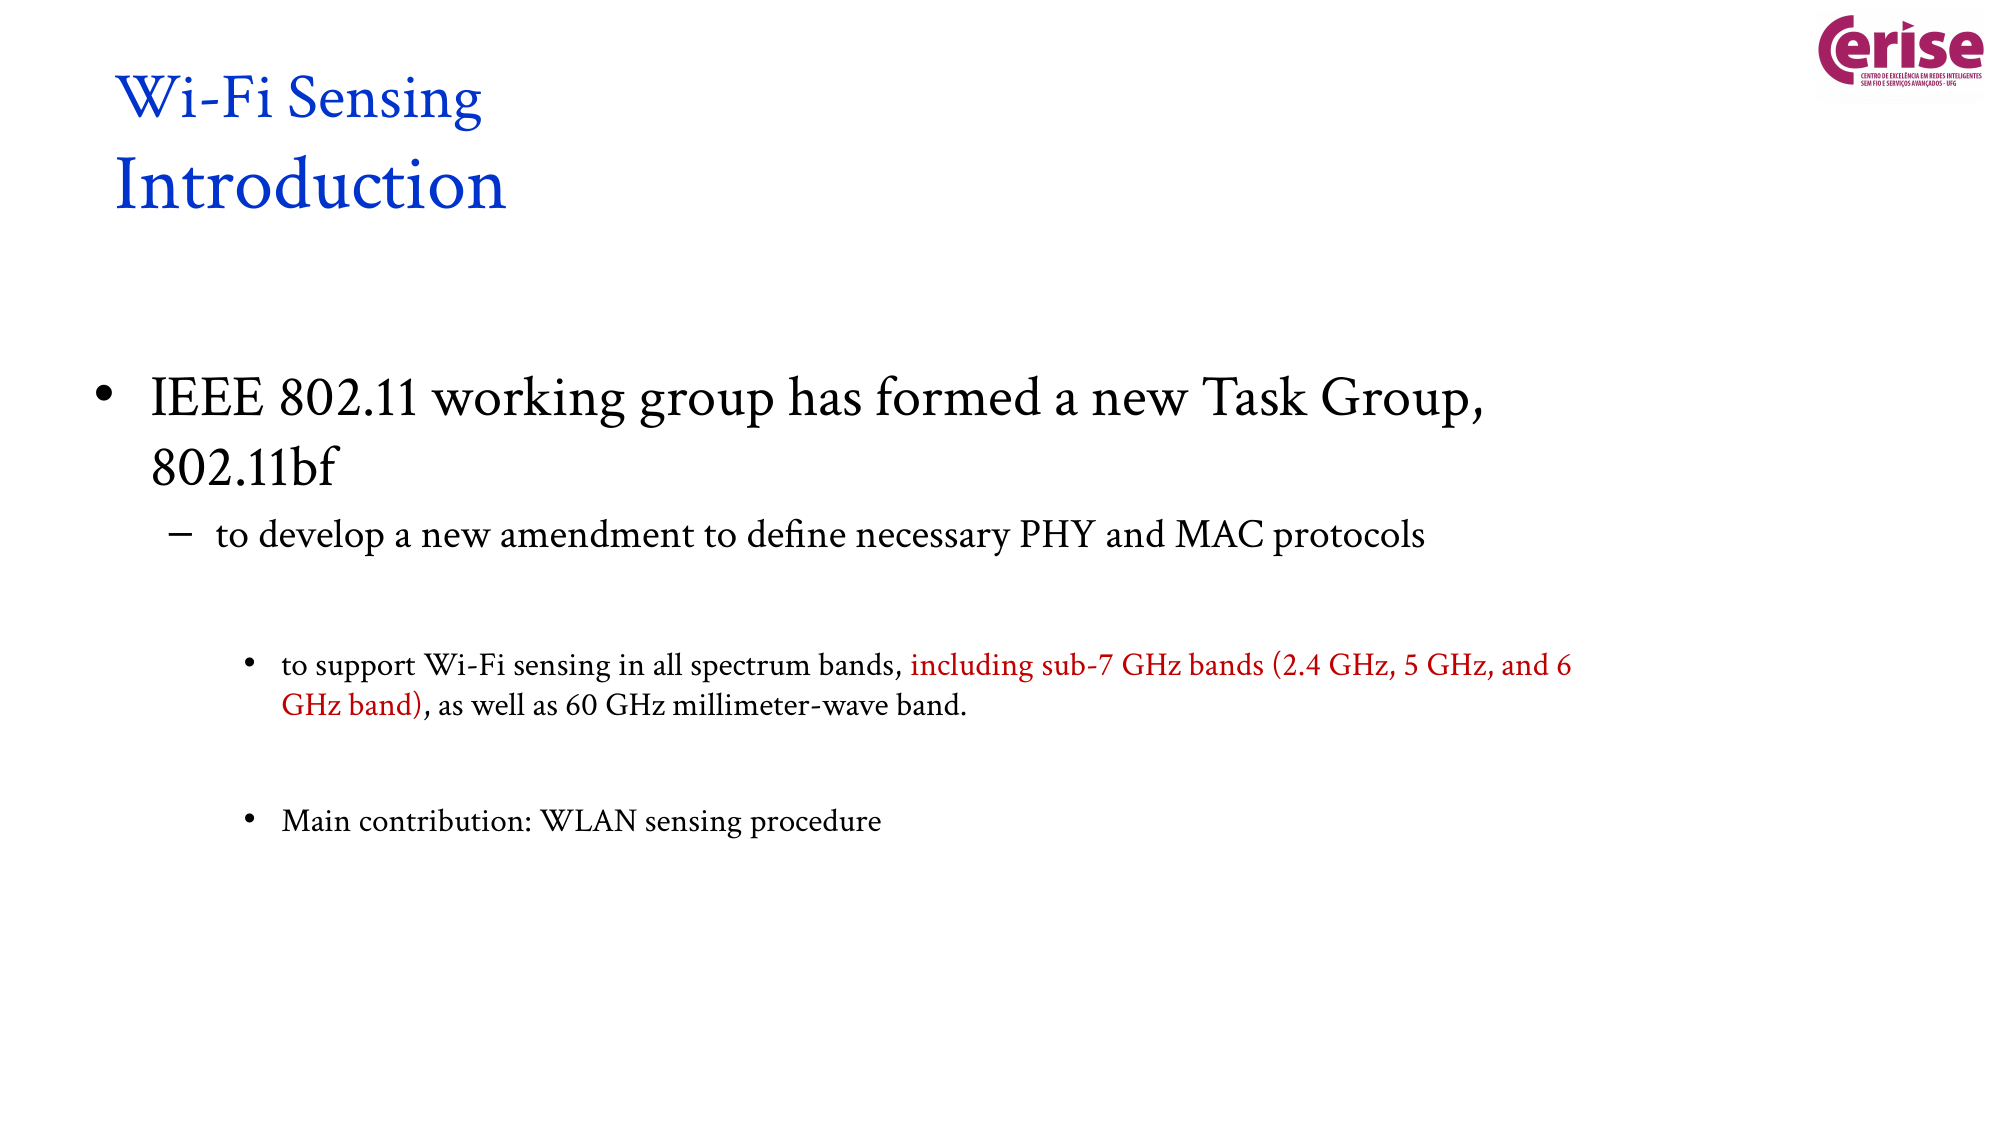

# Wi-Fi Sensing Introduction
IEEE 802.11 working group has formed a new Task Group, 802.11bf
to develop a new amendment to define necessary PHY and MAC protocols

to support Wi-Fi sensing in all spectrum bands, including sub-7 GHz bands (2.4 GHz, 5 GHz, and 6 GHz band), as well as 60 GHz millimeter-wave band.

Main contribution: WLAN sensing procedure